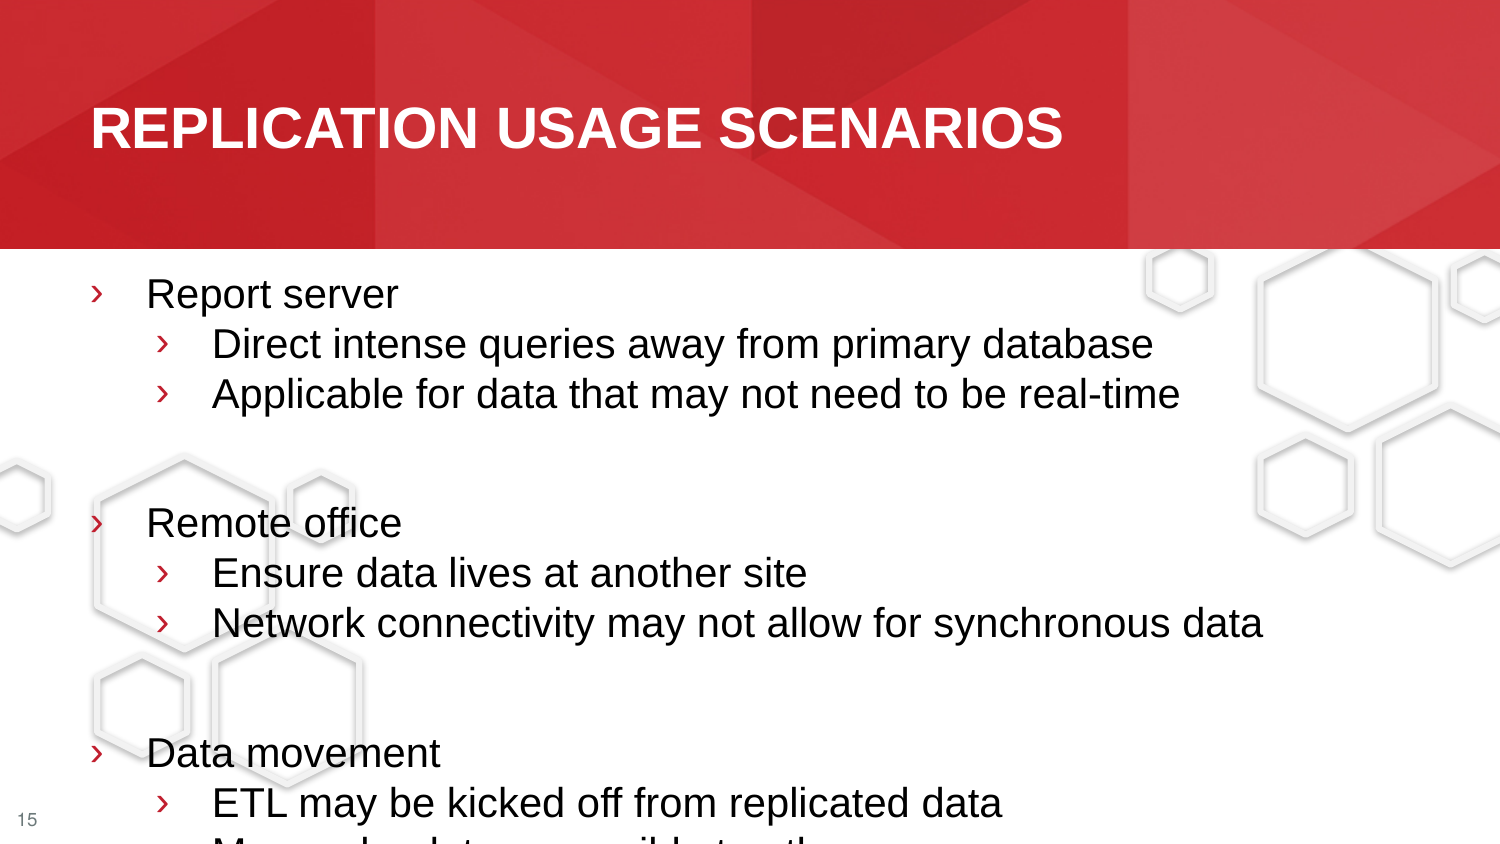

# Replication usage scenarios
Report server
Direct intense queries away from primary database
Applicable for data that may not need to be real-time

Remote office
Ensure data lives at another site
Network connectivity may not allow for synchronous data

Data movement
ETL may be kicked off from replicated data
May make data accessible to other groups
15